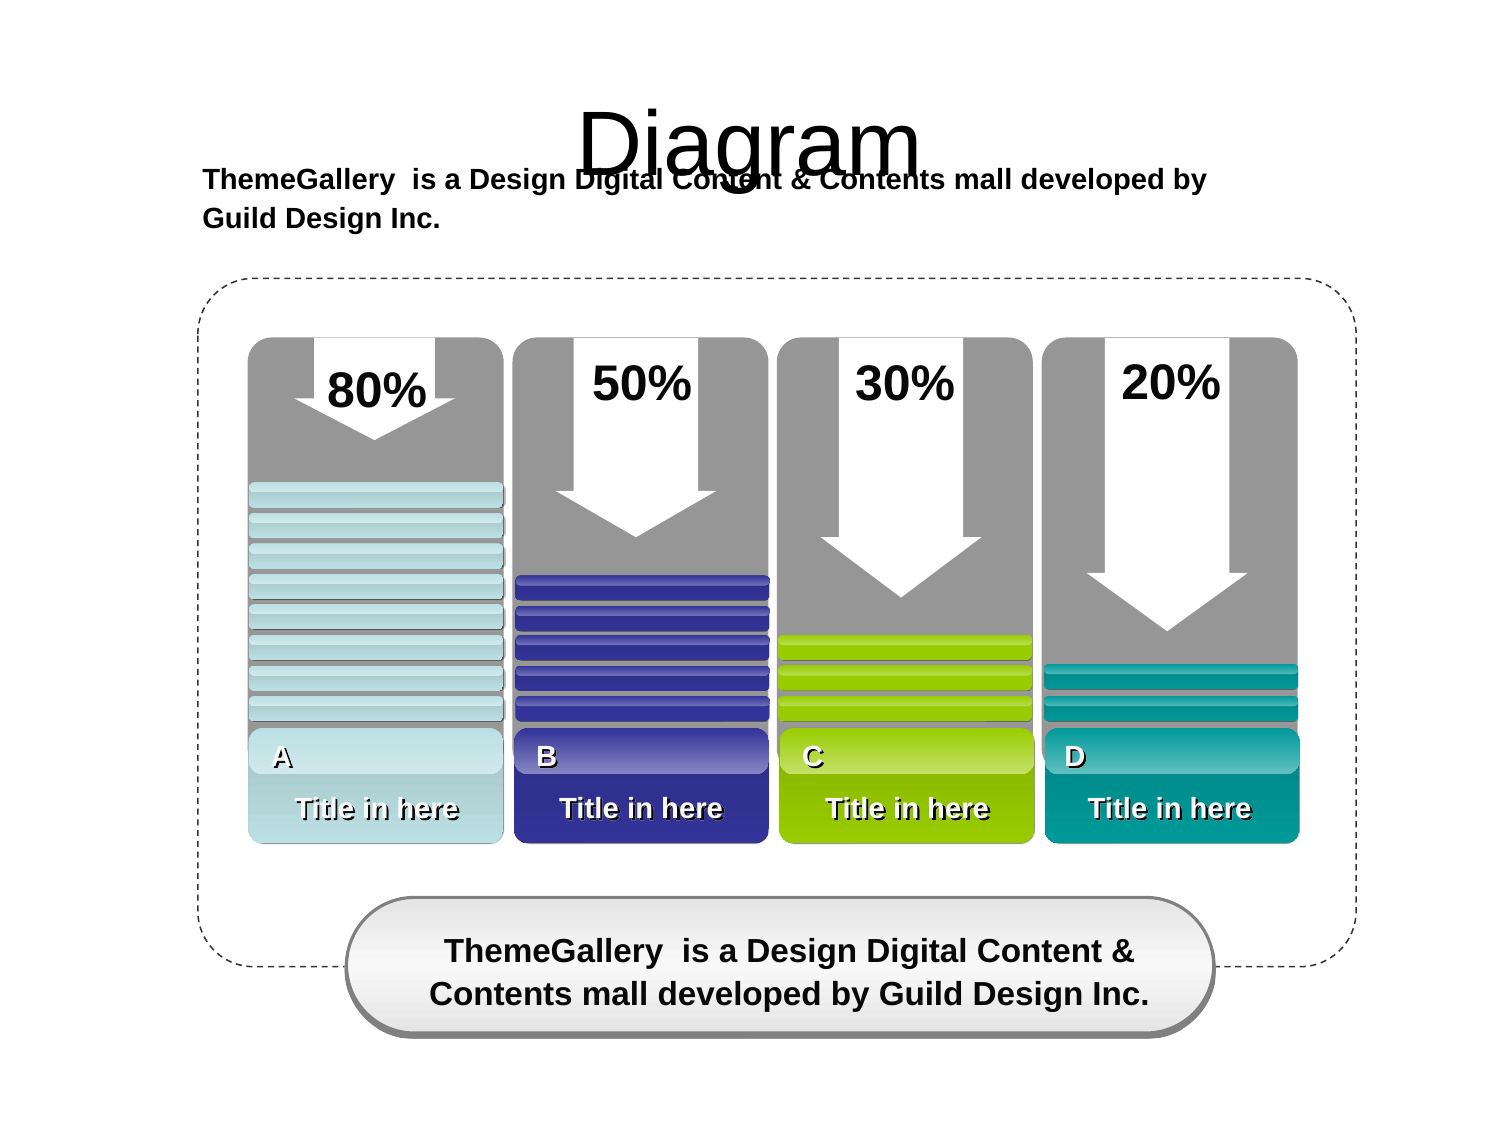

# Diagram
ThemeGallery  is a Design Digital Content & Contents mall developed by Guild Design Inc.

20%
50%
30%
80%

A
B
C
D
Title in here
Title in here
Title in here
Title in here

ThemeGallery  is a Design Digital Content & Contents mall developed by Guild Design Inc.